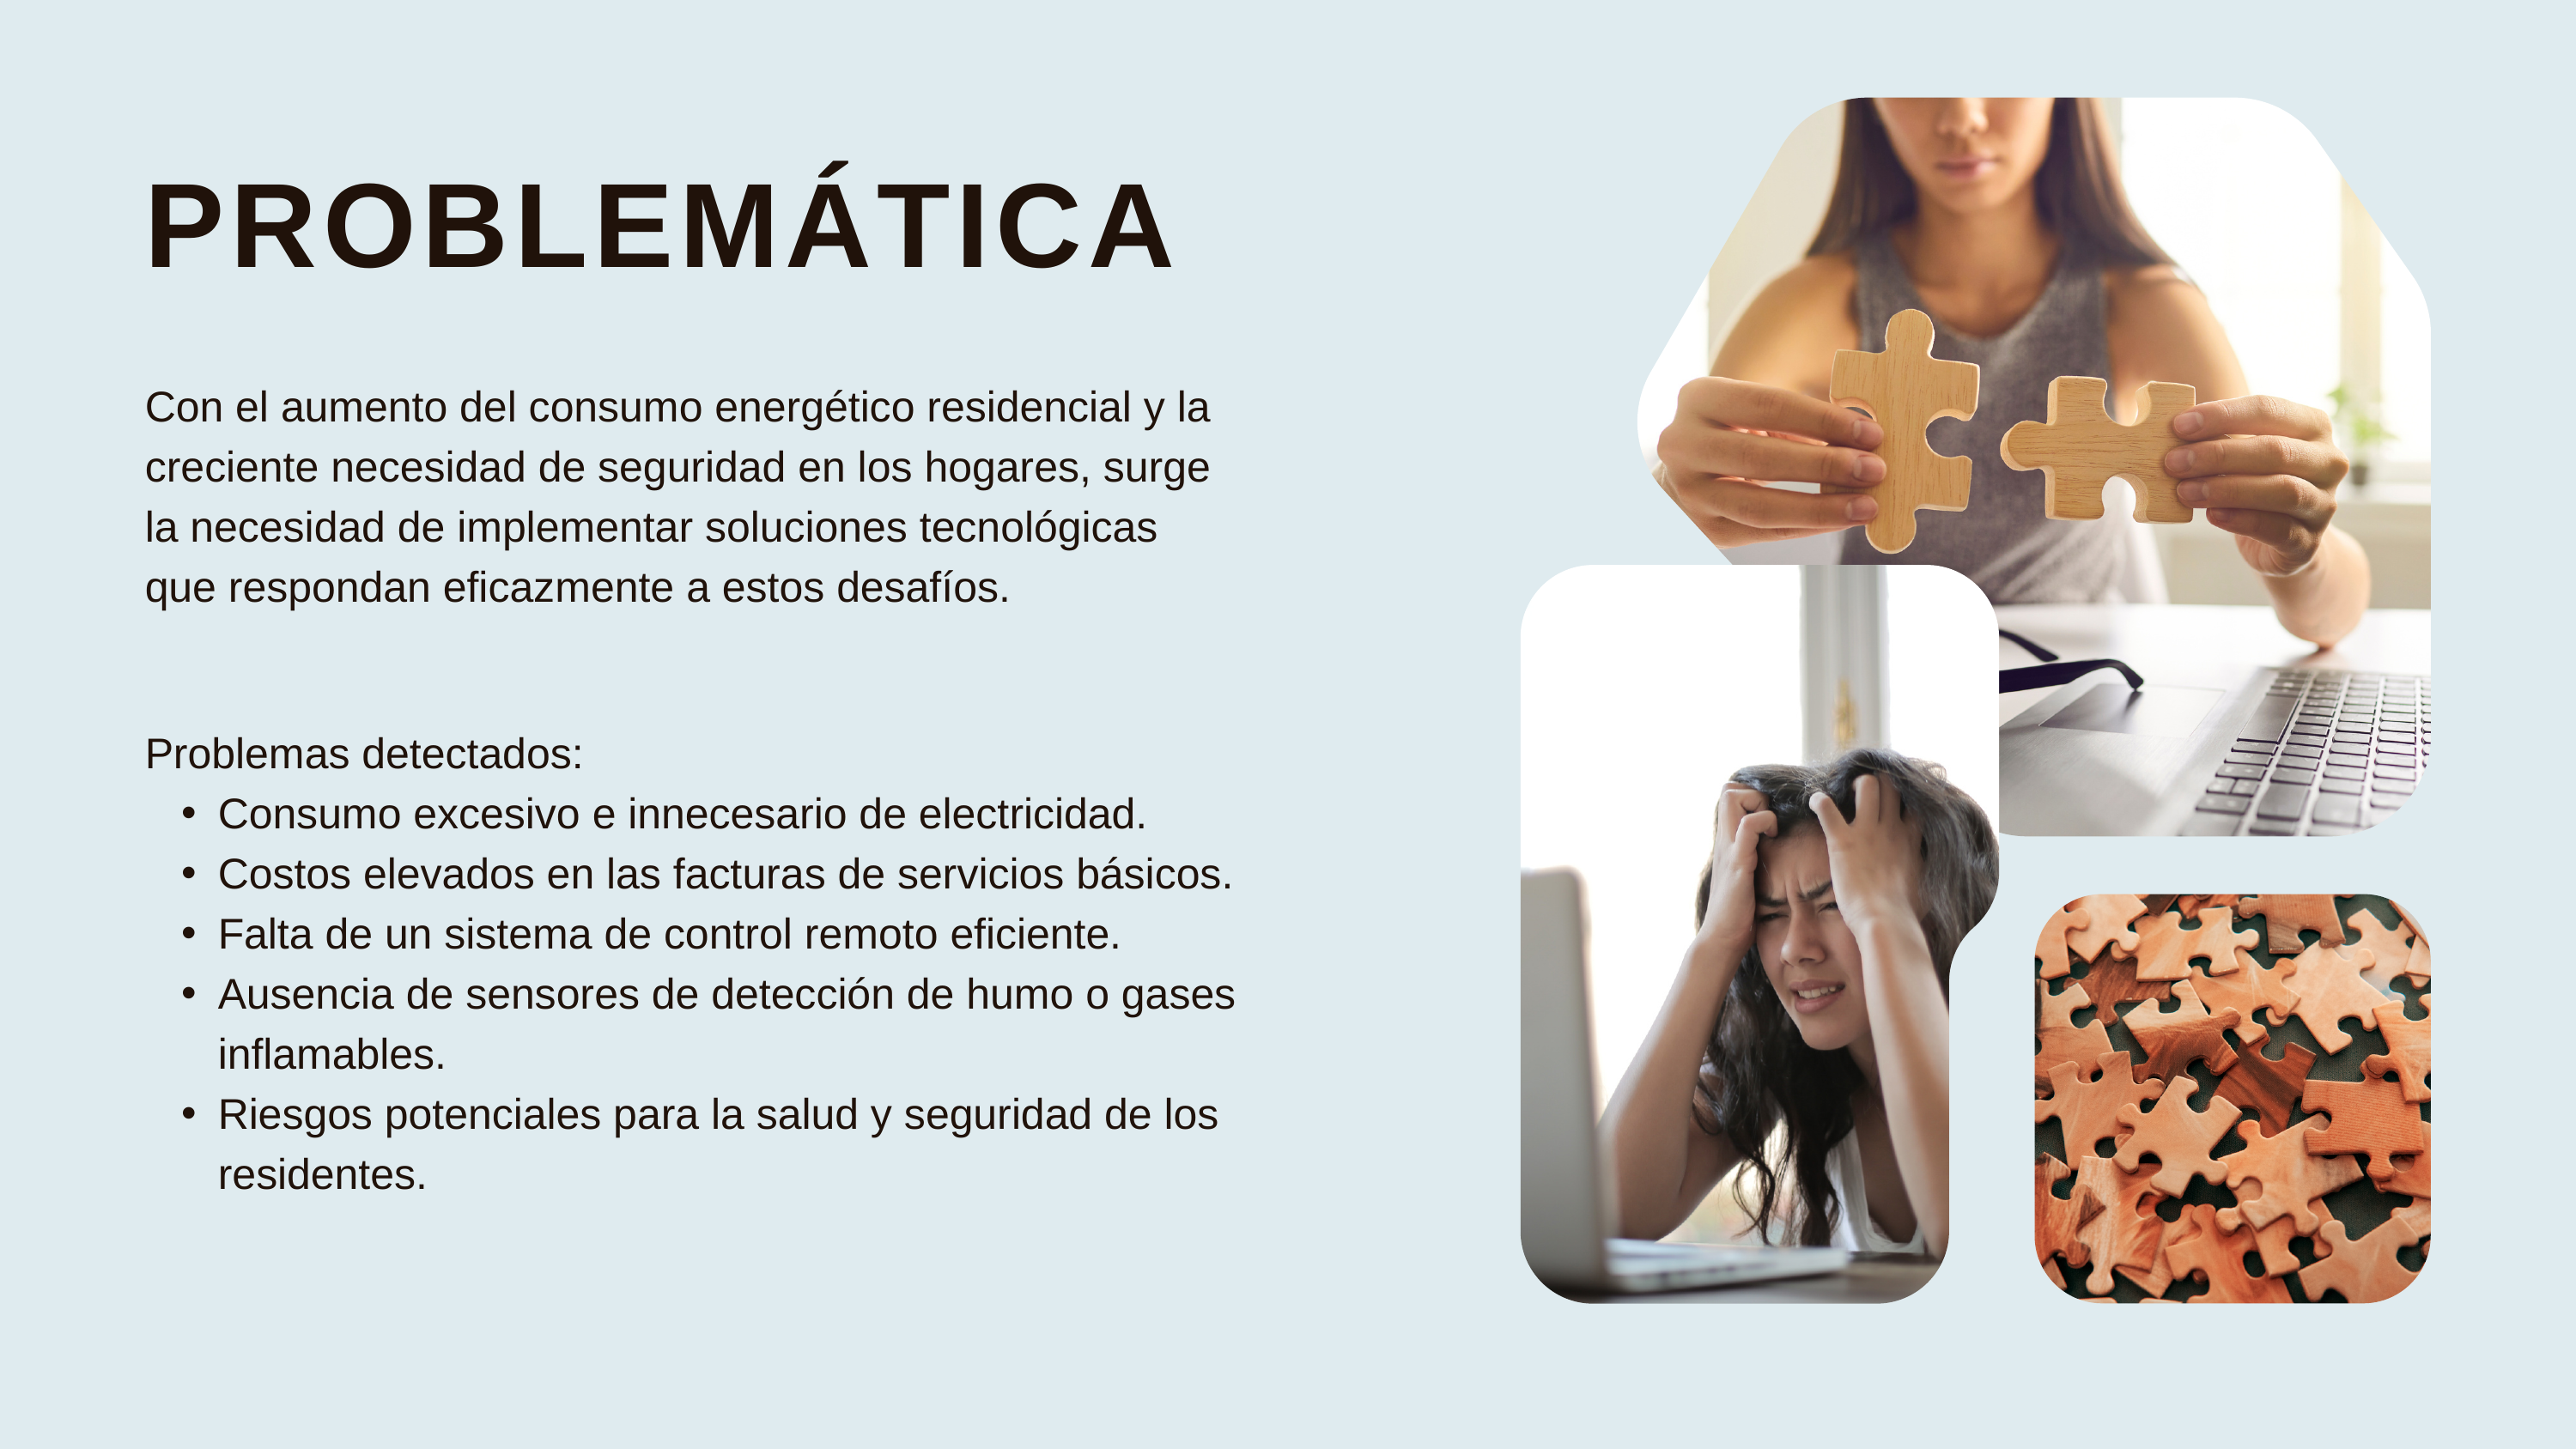

PROBLEMÁTICA
Con el aumento del consumo energético residencial y la creciente necesidad de seguridad en los hogares, surge la necesidad de implementar soluciones tecnológicas que respondan eficazmente a estos desafíos.

Problemas detectados:
Consumo excesivo e innecesario de electricidad.
Costos elevados en las facturas de servicios básicos.
Falta de un sistema de control remoto eficiente.
Ausencia de sensores de detección de humo o gases inflamables.
Riesgos potenciales para la salud y seguridad de los residentes.